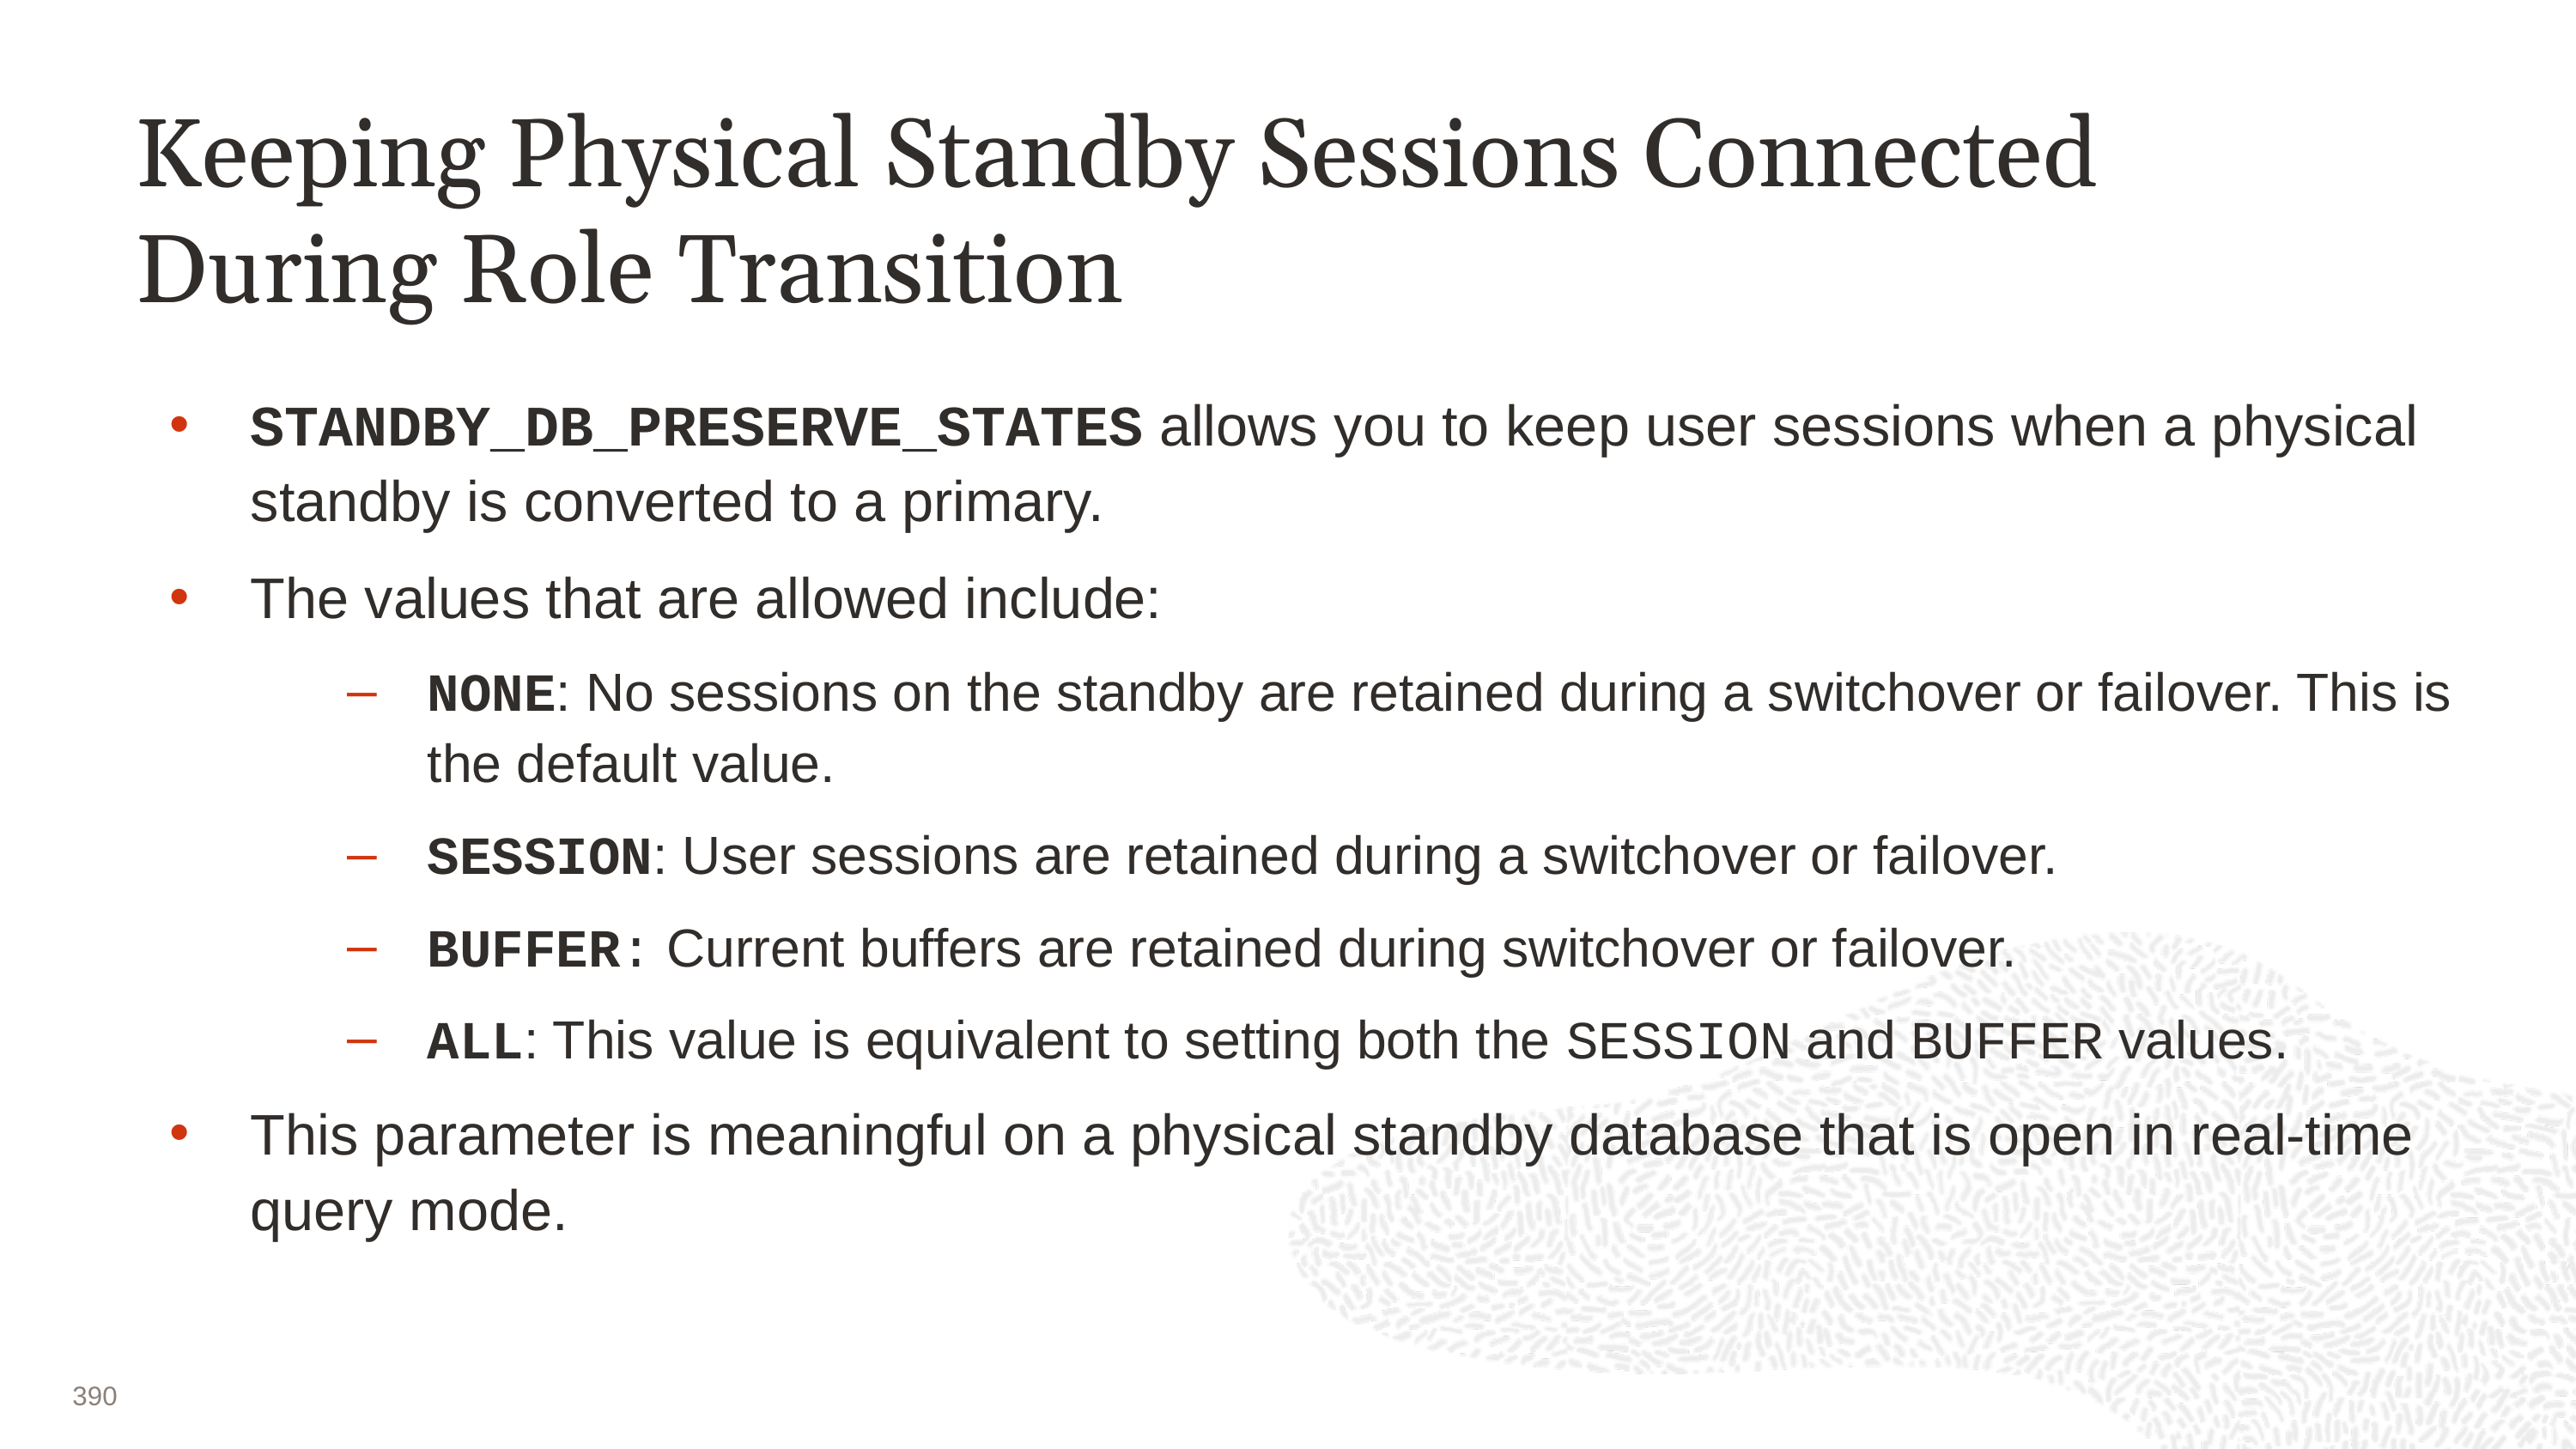

# Keeping Physical Standby Sessions Connected During Role Transition
STANDBY_DB_PRESERVE_STATES allows you to keep user sessions when a physical standby is converted to a primary.
The values that are allowed include:
NONE: No sessions on the standby are retained during a switchover or failover. This is the default value.
SESSION: User sessions are retained during a switchover or failover.
BUFFER: Current buffers are retained during switchover or failover.
ALL: This value is equivalent to setting both the SESSION and BUFFER values.
This parameter is meaningful on a physical standby database that is open in real-time query mode.